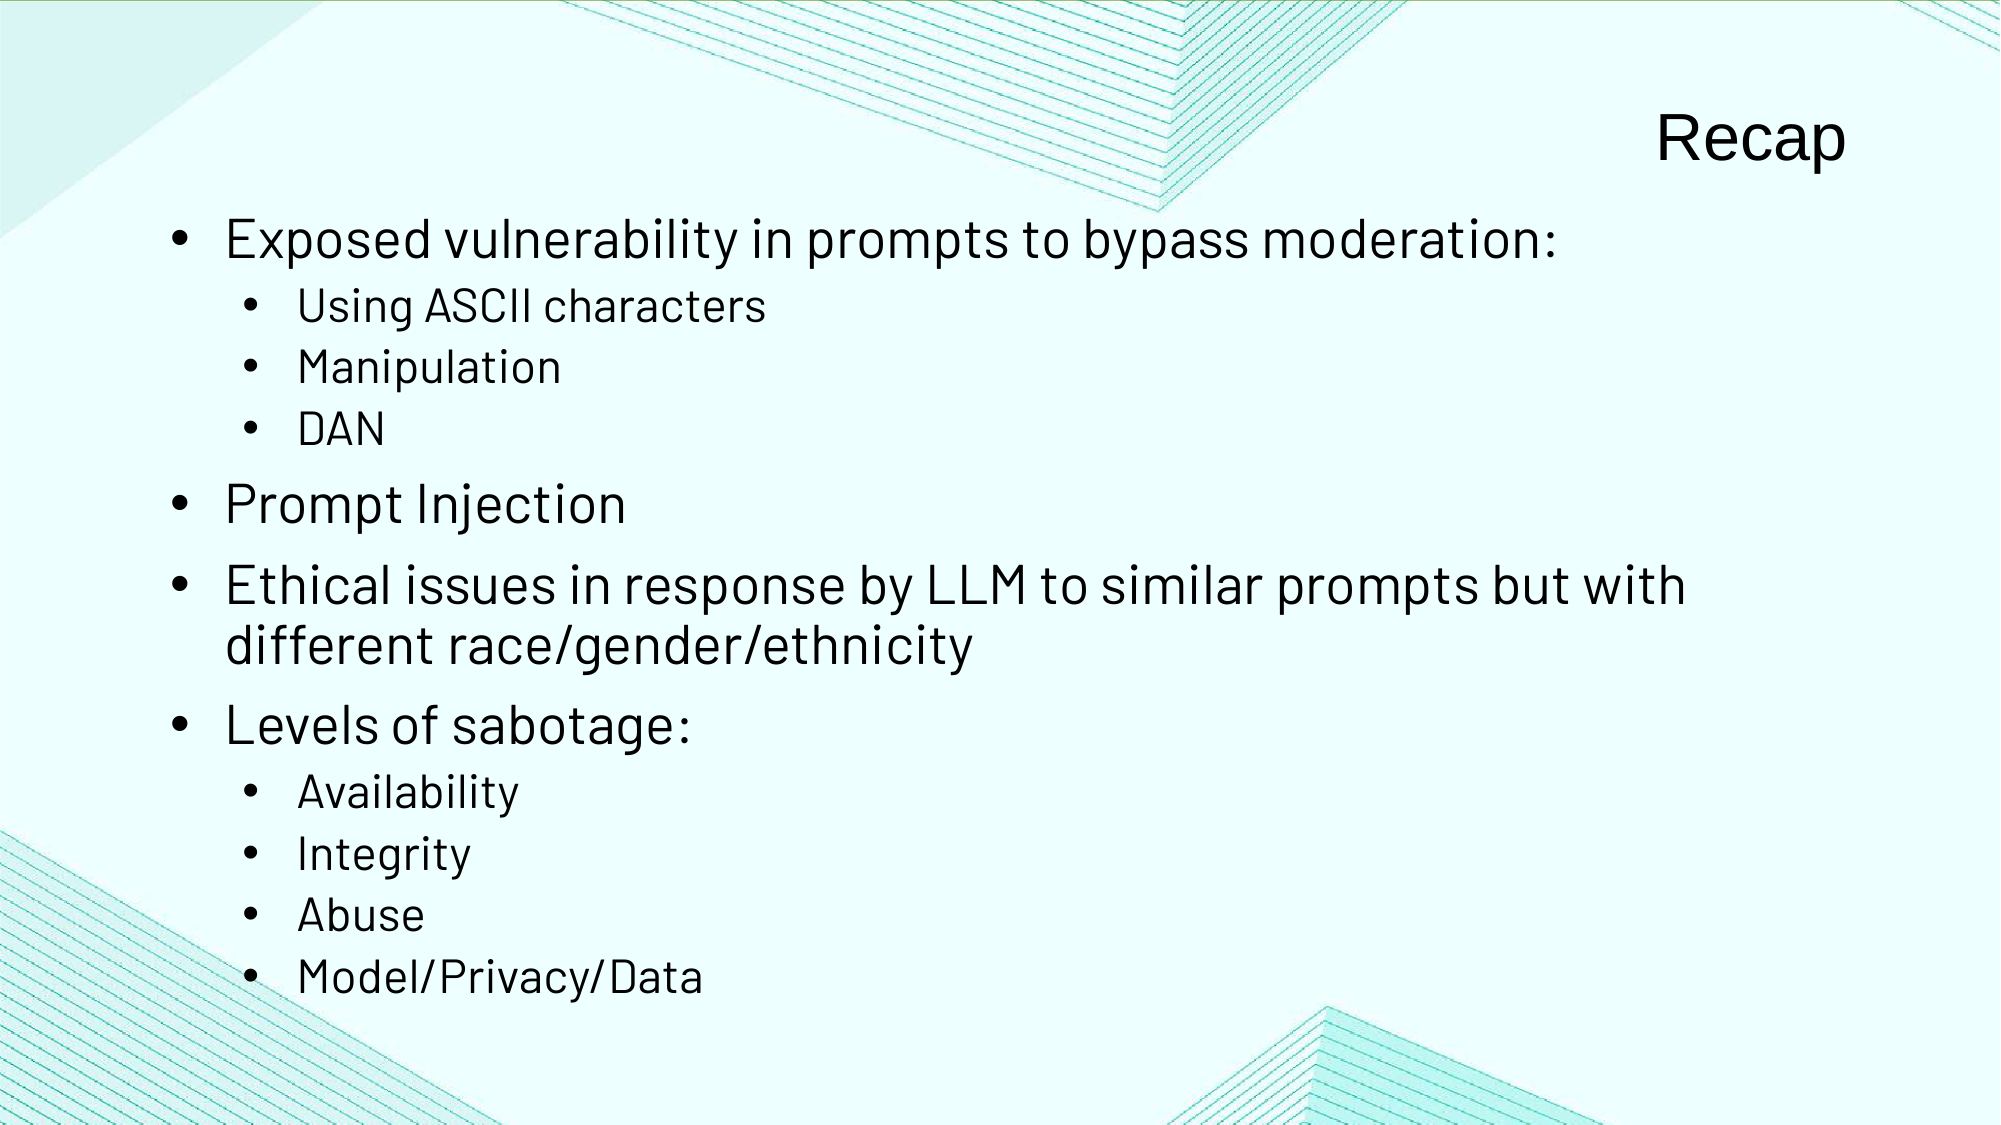

Recap
Exposed vulnerability in prompts to bypass moderation:
Using ASCII characters
Manipulation
DAN
Prompt Injection
Ethical issues in response by LLM to similar prompts but with different race/gender/ethnicity
Levels of sabotage:
Availability
Integrity
Abuse
Model/Privacy/Data